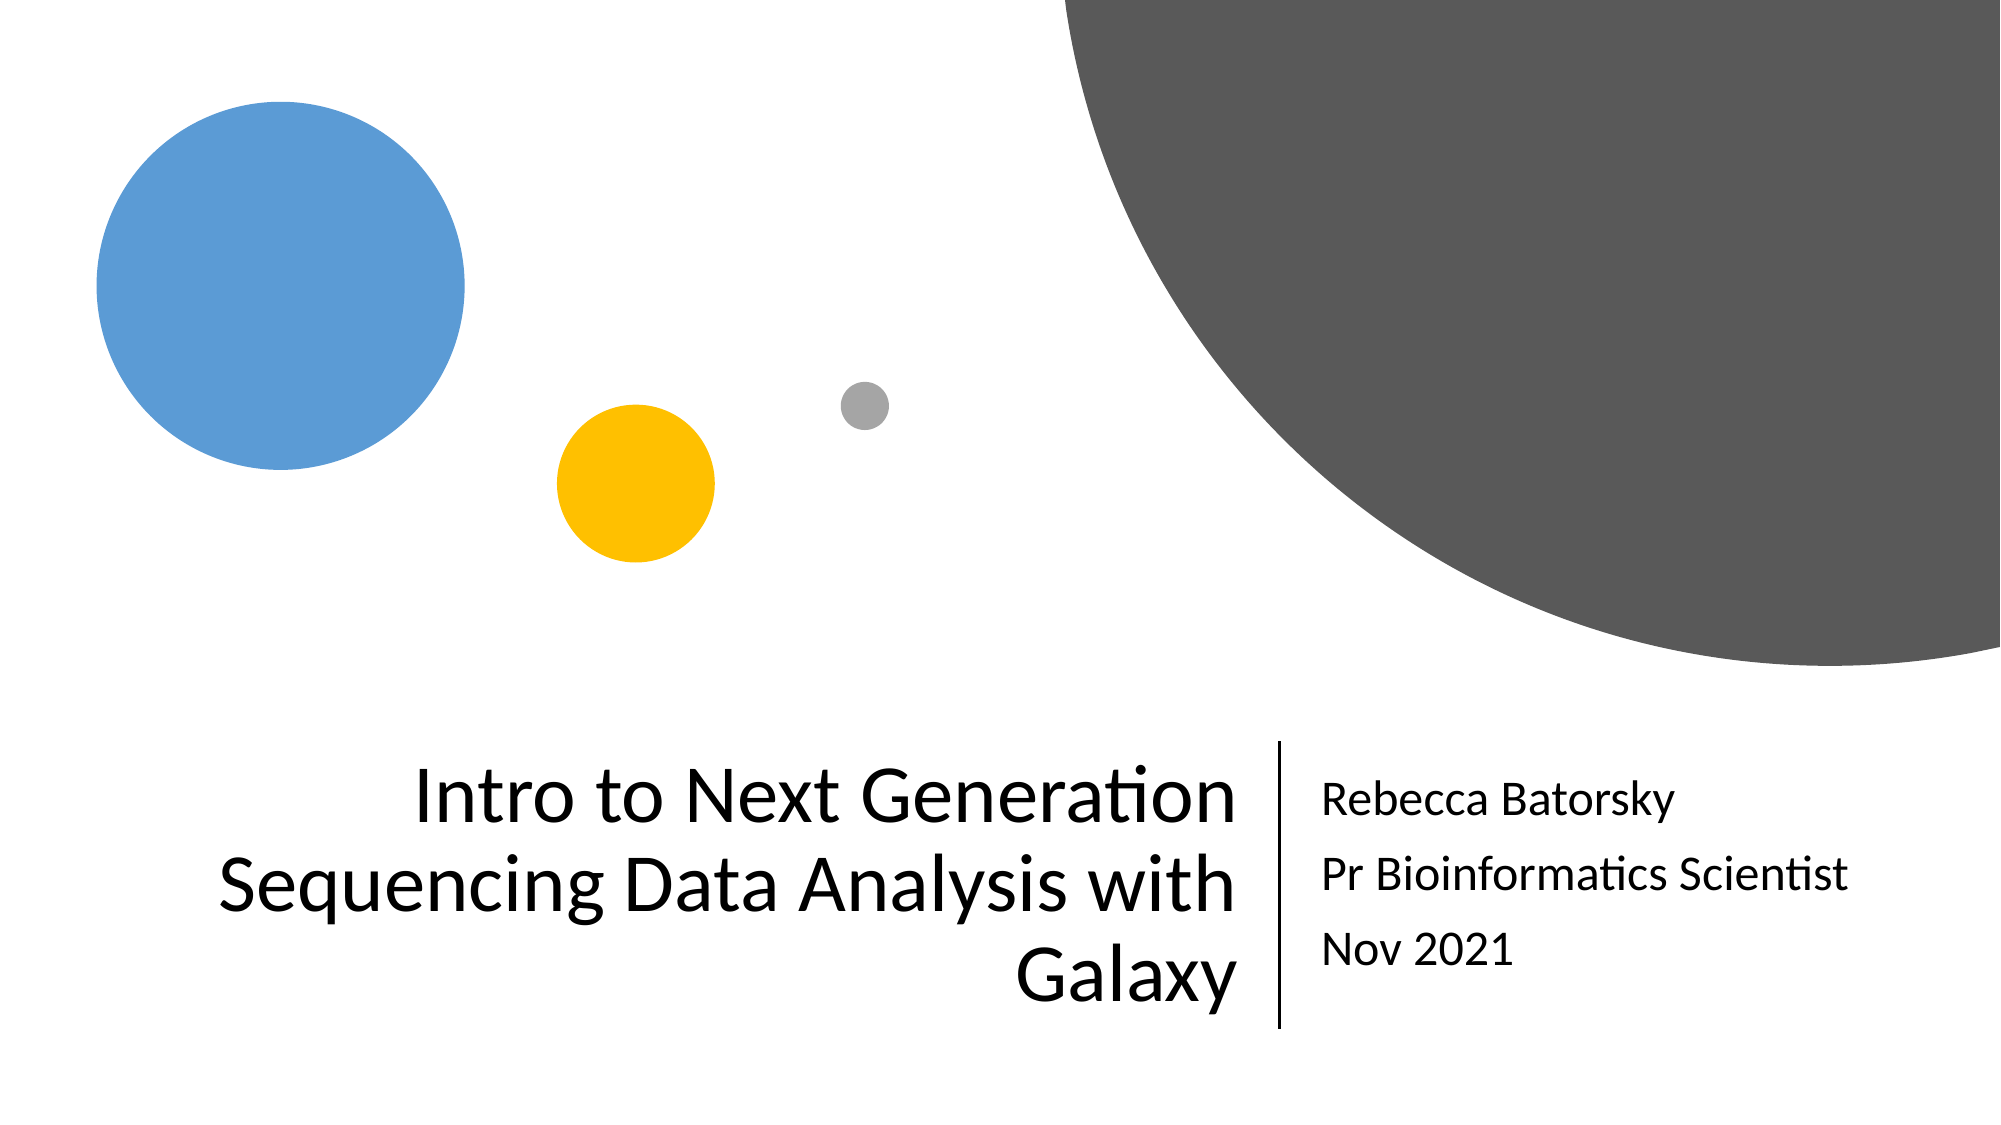

# Intro to Next Generation Sequencing Data Analysis with Galaxy
Rebecca Batorsky
Pr Bioinformatics Scientist
Nov 2021